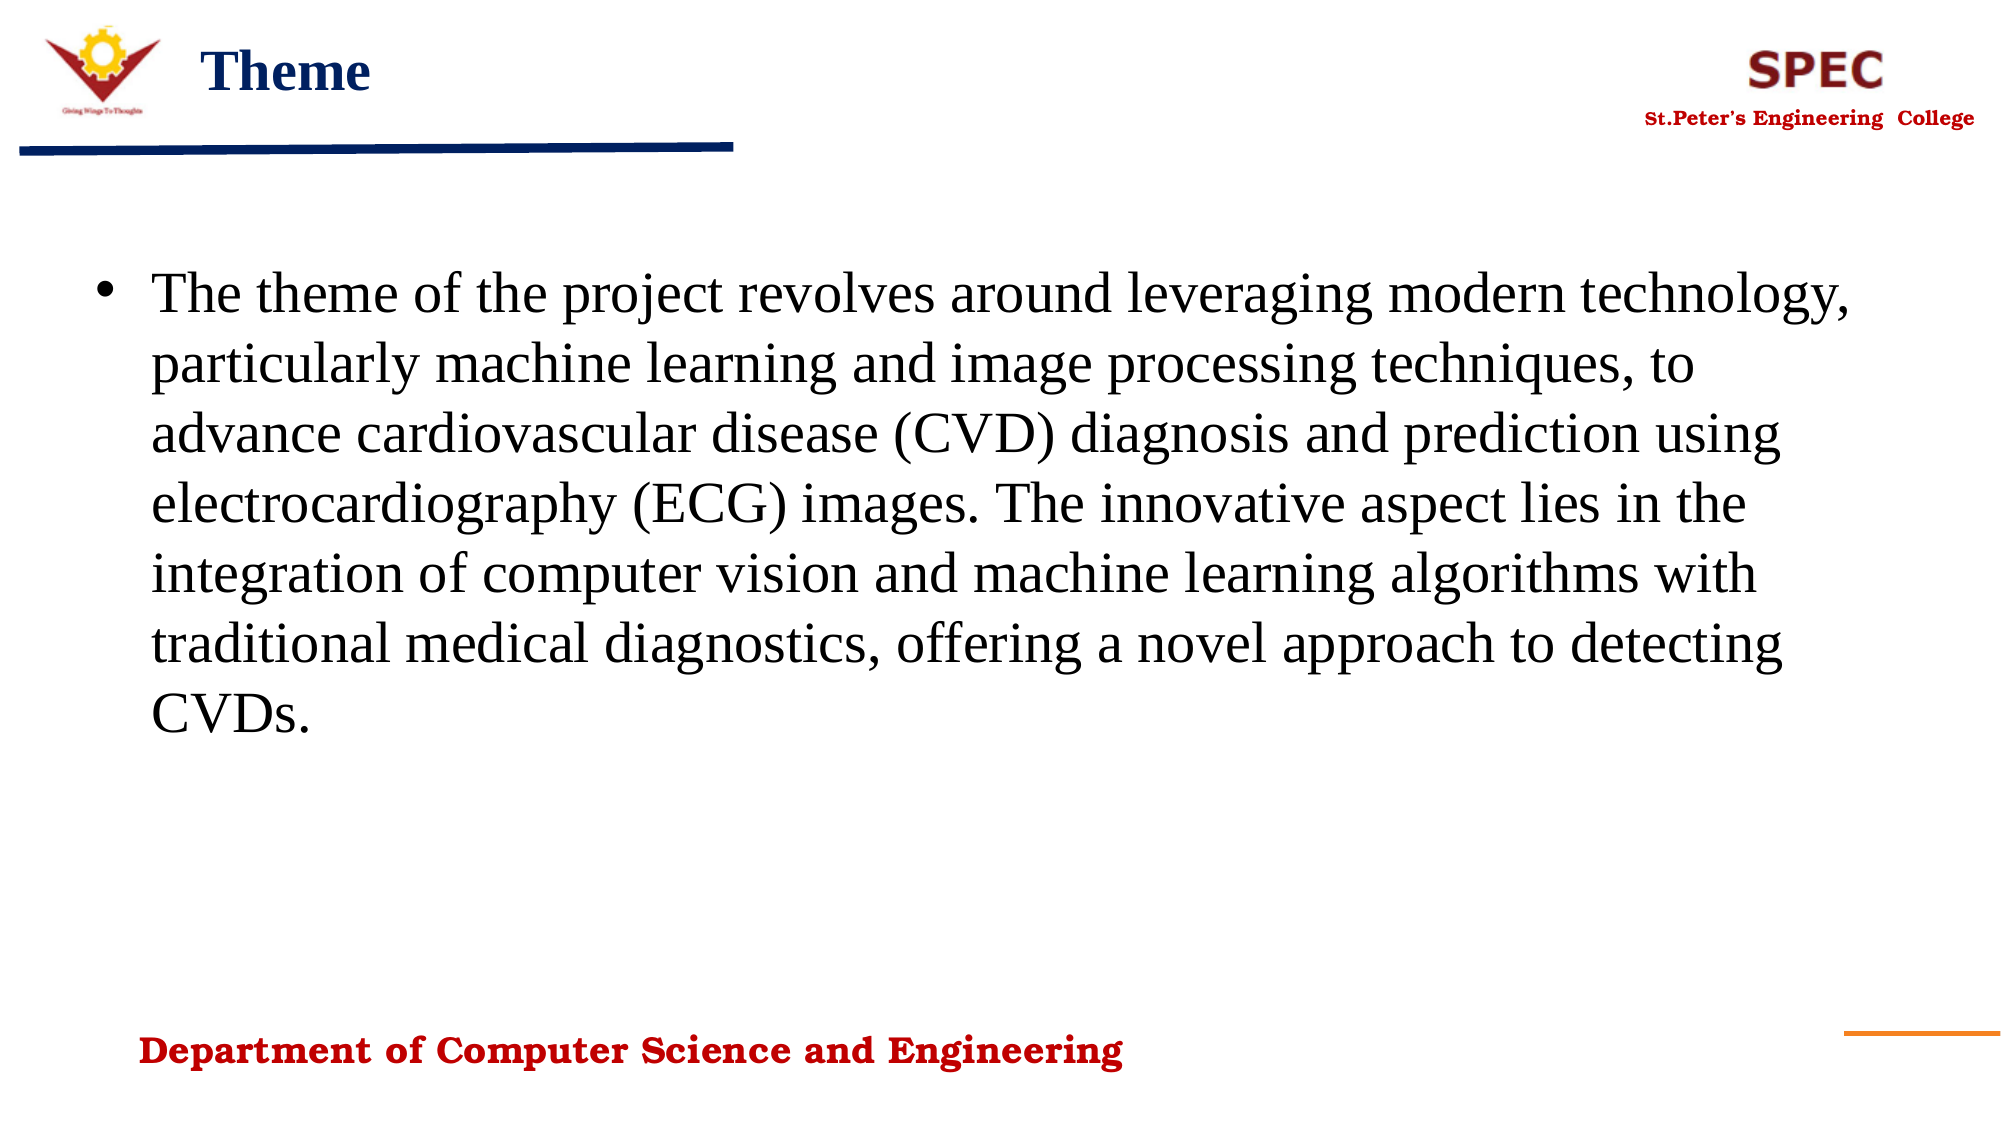

# Theme
The theme of the project revolves around leveraging modern technology, particularly machine learning and image processing techniques, to advance cardiovascular disease (CVD) diagnosis and prediction using electrocardiography (ECG) images. The innovative aspect lies in the integration of computer vision and machine learning algorithms with traditional medical diagnostics, offering a novel approach to detecting CVDs.
 Innovate For Society
Apply technology in innovative ways to help way we work and live, and create value for our society
3